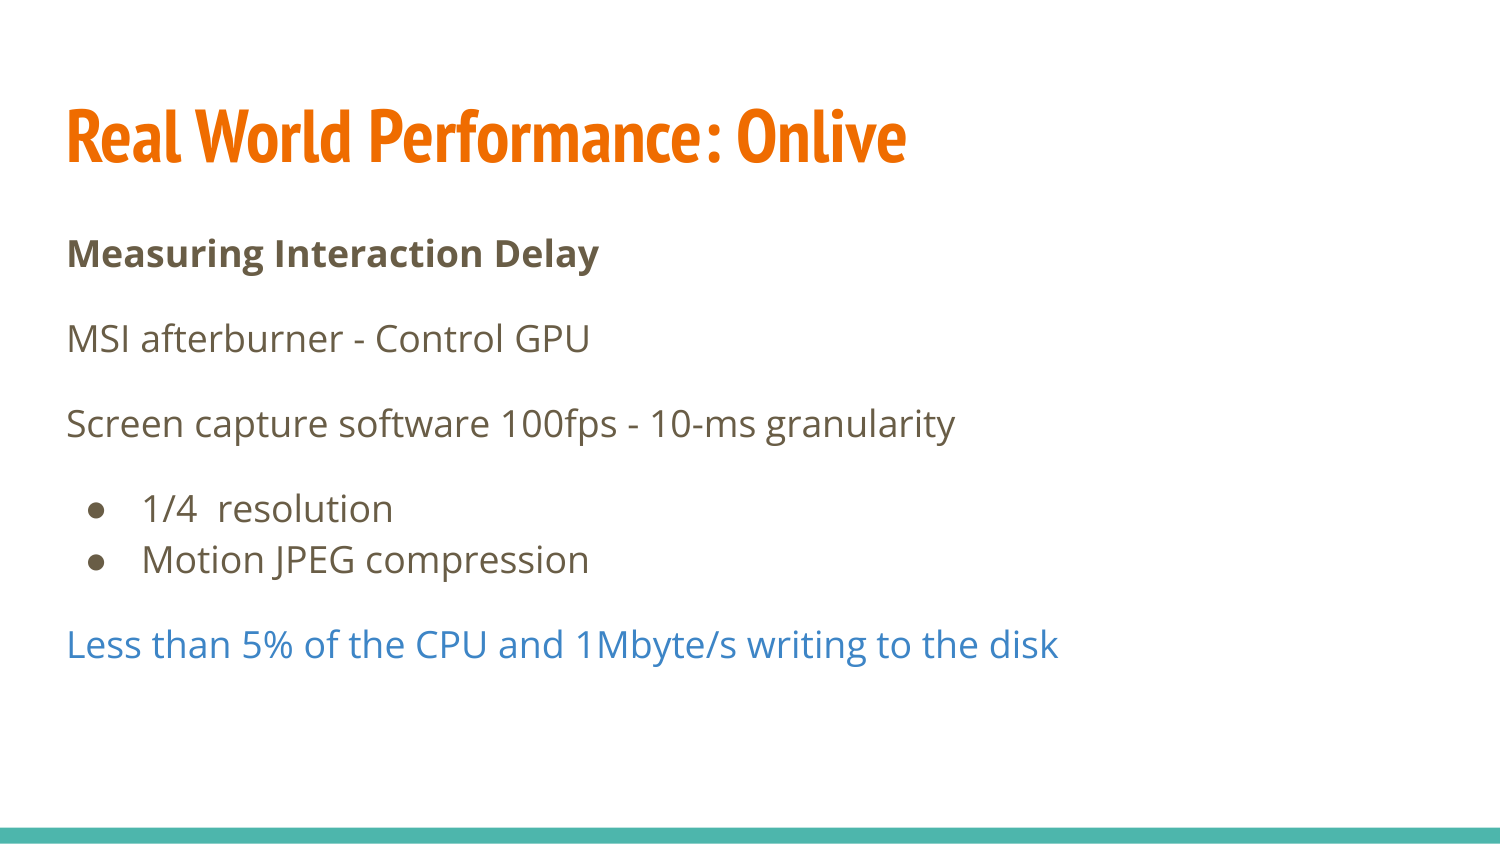

# Real World Performance: Onlive
Measuring Interaction Delay
MSI afterburner - Control GPU
Screen capture software 100fps - 10-ms granularity
1/4  resolution
Motion JPEG compression
Less than 5% of the CPU and 1Mbyte/s writing to the disk